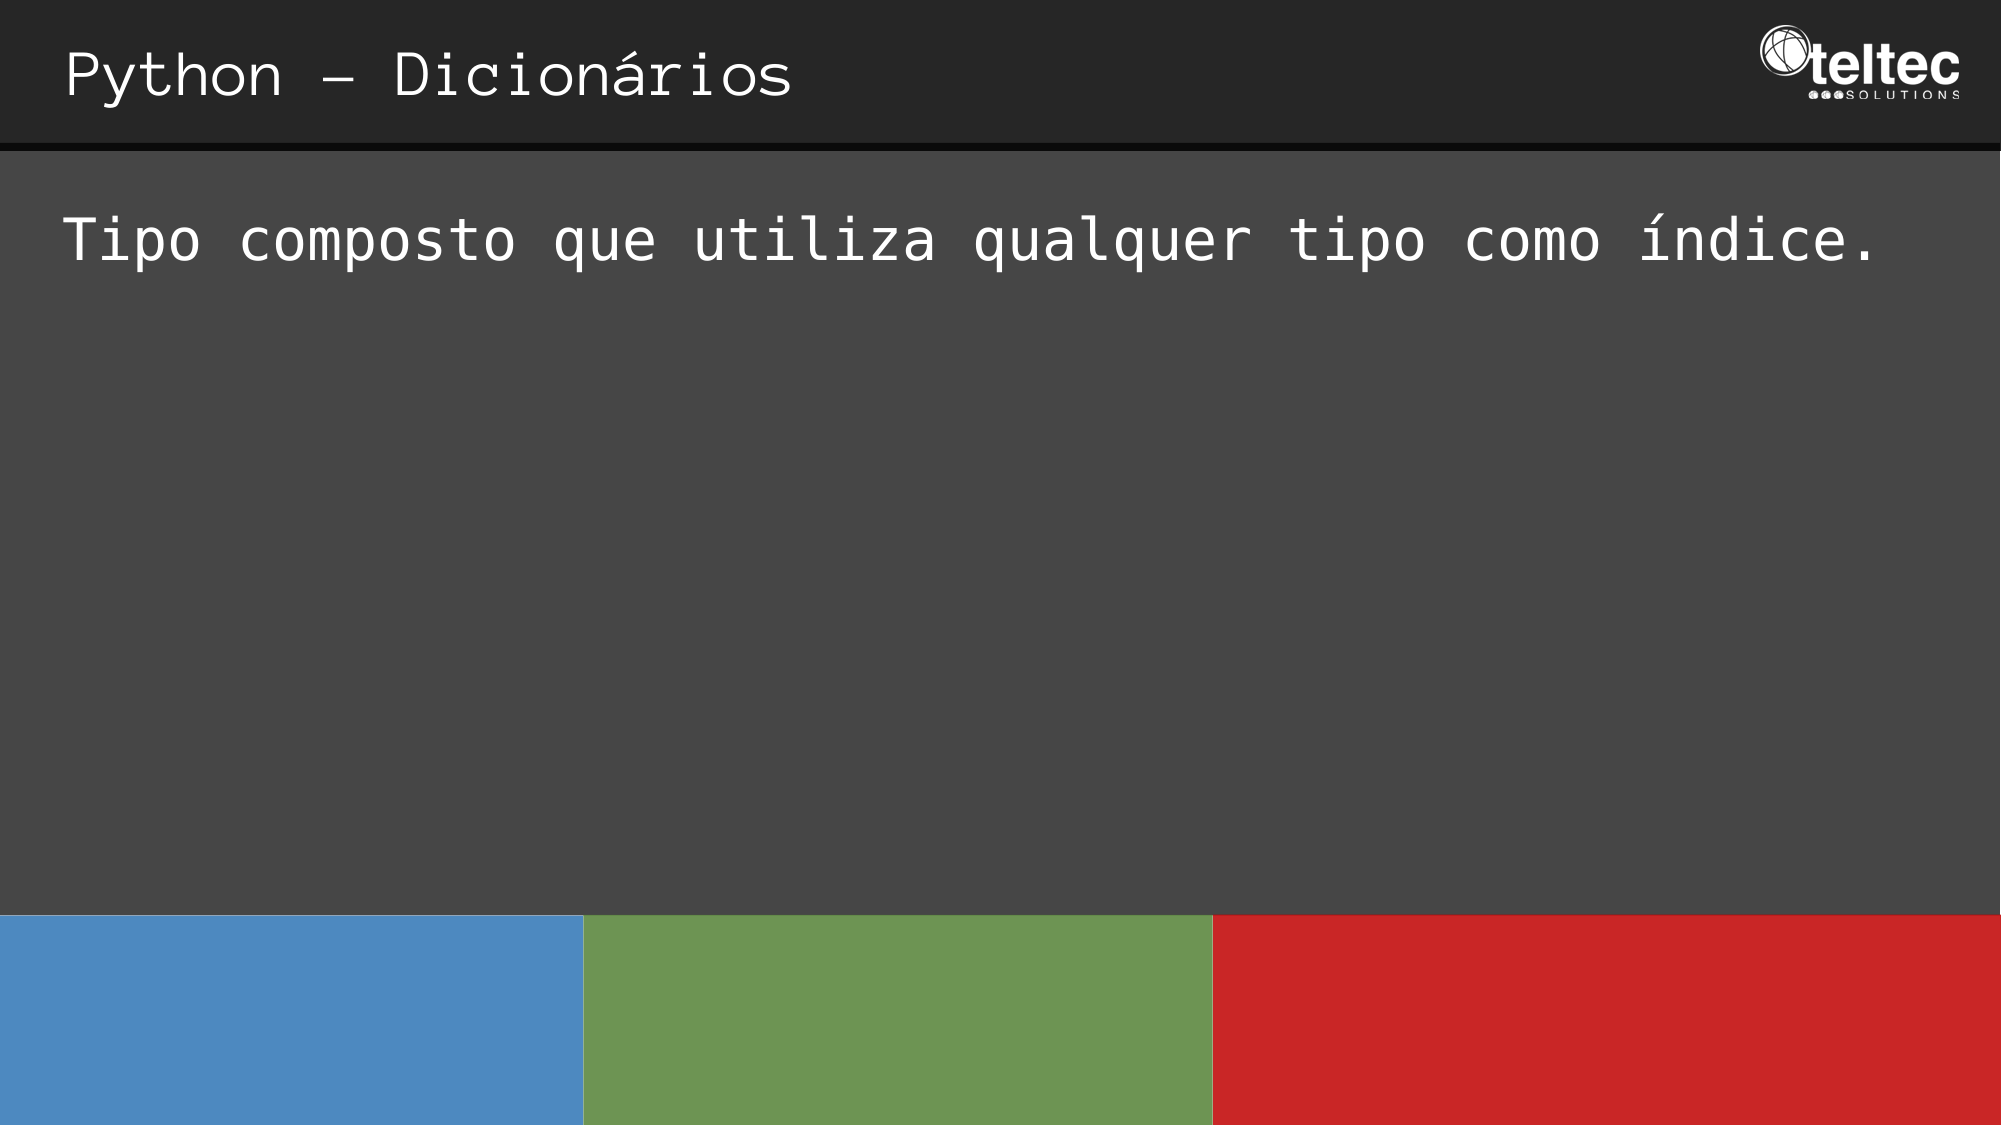

Python – Dicionários
Tipo composto que utiliza qualquer tipo como índice.